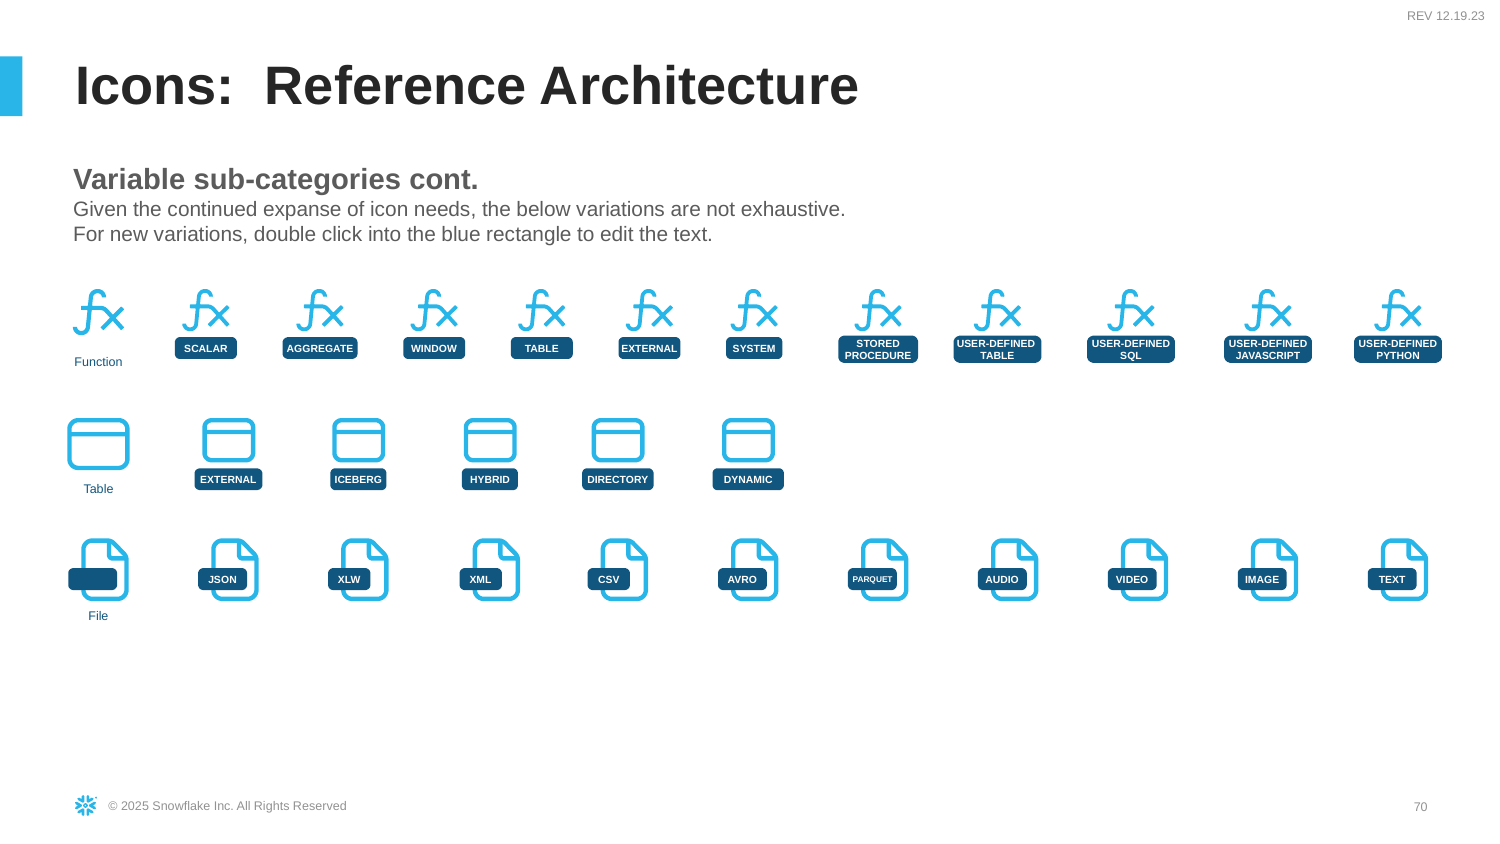

REV 12.19.23
# Icons:  Reference Architecture
Variable sub-categories cont.
Given the continued expanse of icon needs, the below variations are not exhaustive. For new variations, double click into the blue rectangle to edit the text.

SCALAR

AGGREGATE

WINDOW

TABLE

EXTERNAL

SYSTEM

STORED PROCEDURE

USER-DEFINED
TABLE

USER-DEFINED SQL

USER-DEFINED JAVASCRIPT

USER-DEFINED PYTHON
Function

EXTERNAL

ICEBERG

HYBRID

DIRECTORY

DYNAMIC
Table

JSON

XLW

XML

CSV

AVRO

PARQUET

AUDIO

VIDEO

IMAGE

TEXT
File
70